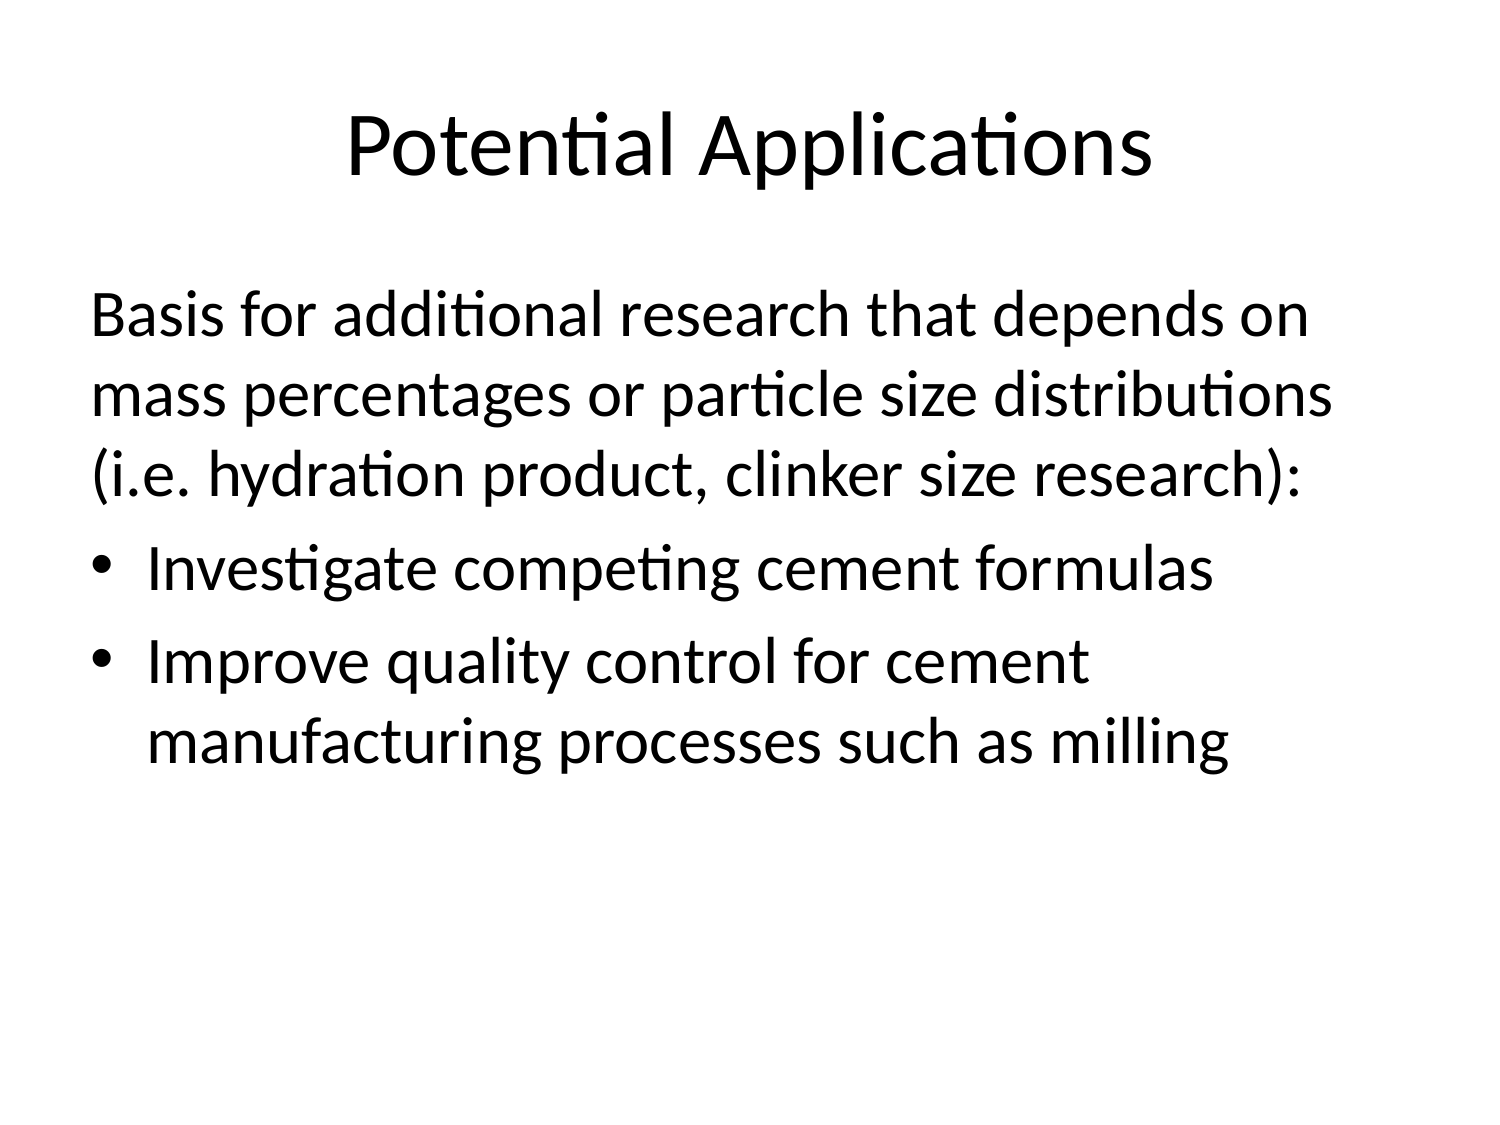

# Potential Applications
Basis for additional research that depends on mass percentages or particle size distributions (i.e. hydration product, clinker size research):
Investigate competing cement formulas
Improve quality control for cement manufacturing processes such as milling